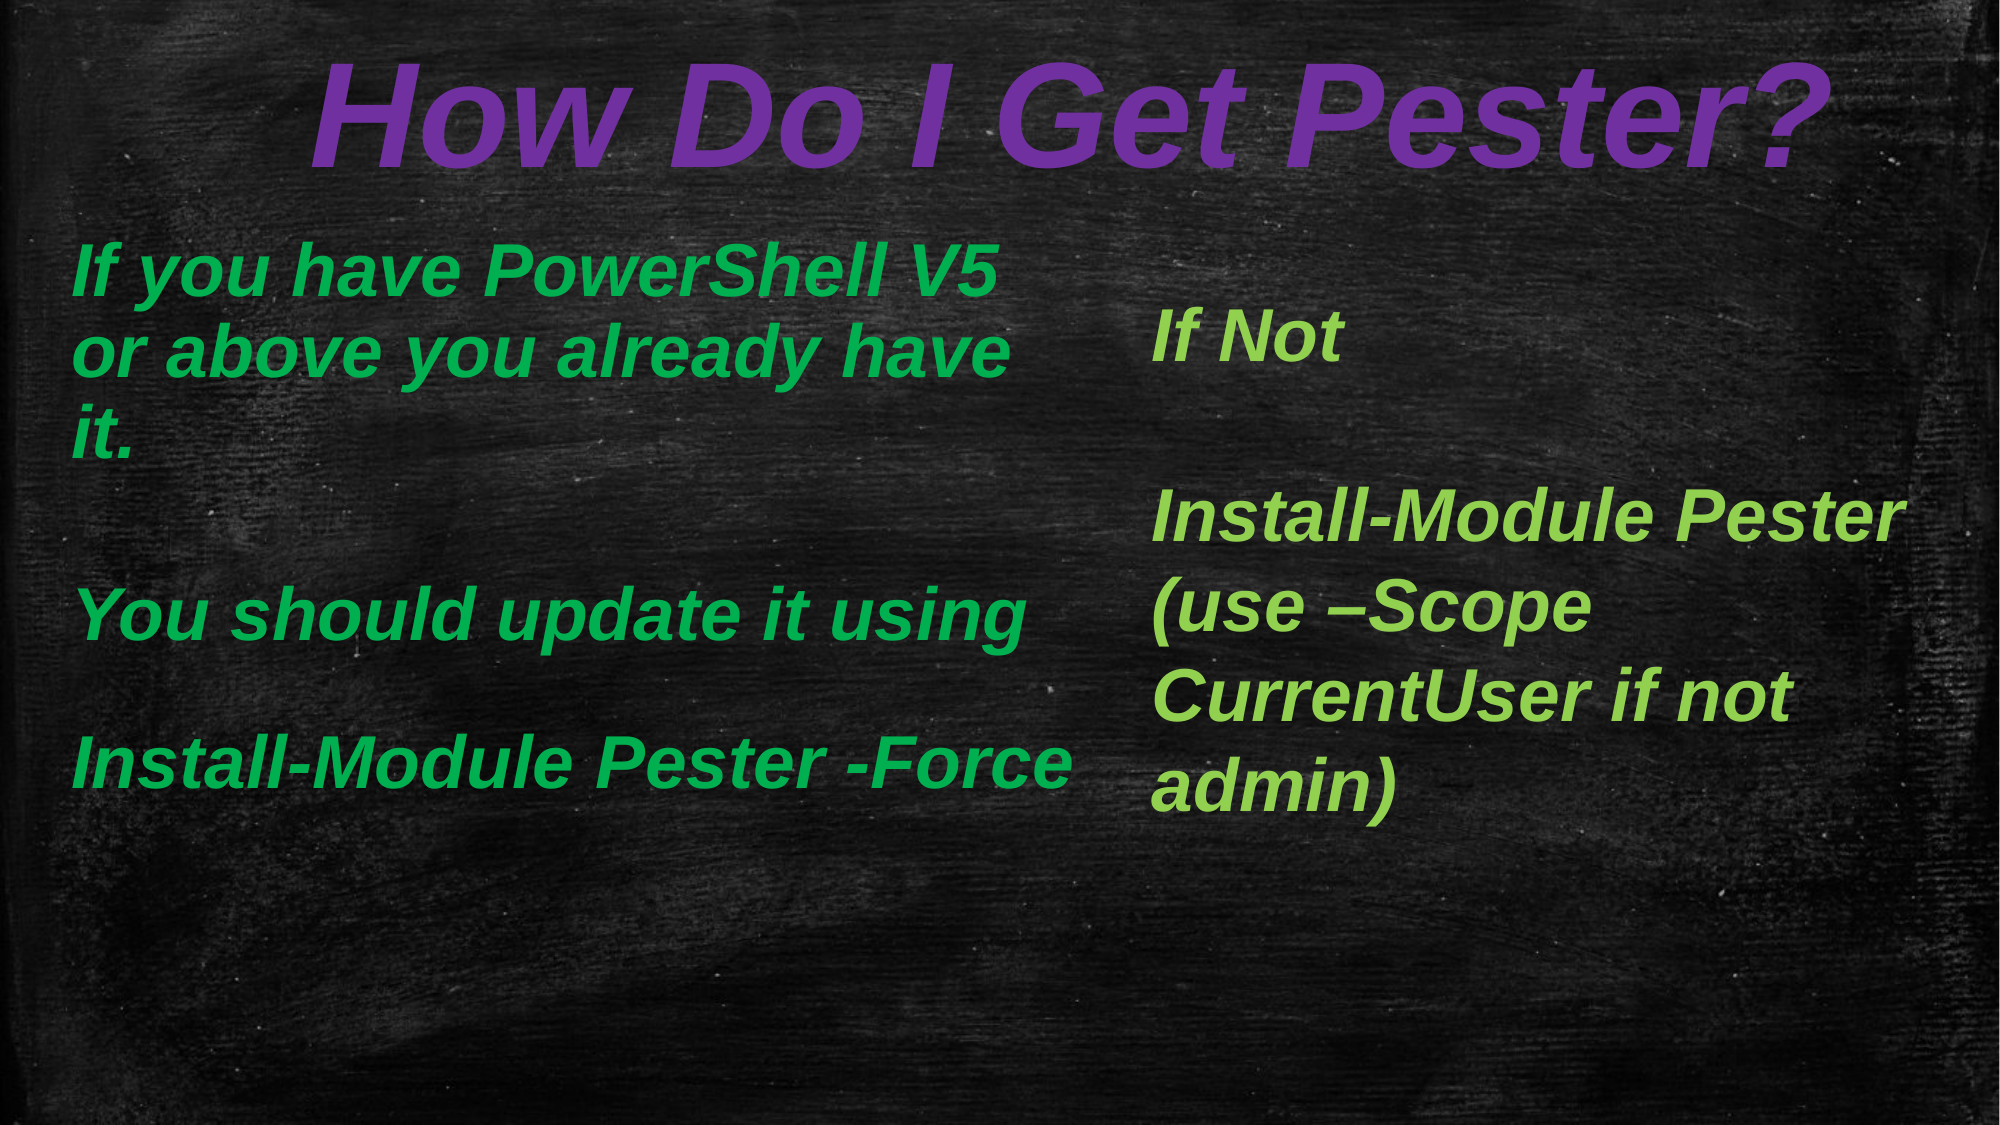

How Do I Get Pester?
If you have PowerShell V5 or above you already have it.
You should update it using

Install-Module Pester -Force

If Not

Install-Module Pester (use –Scope CurrentUser if not admin)